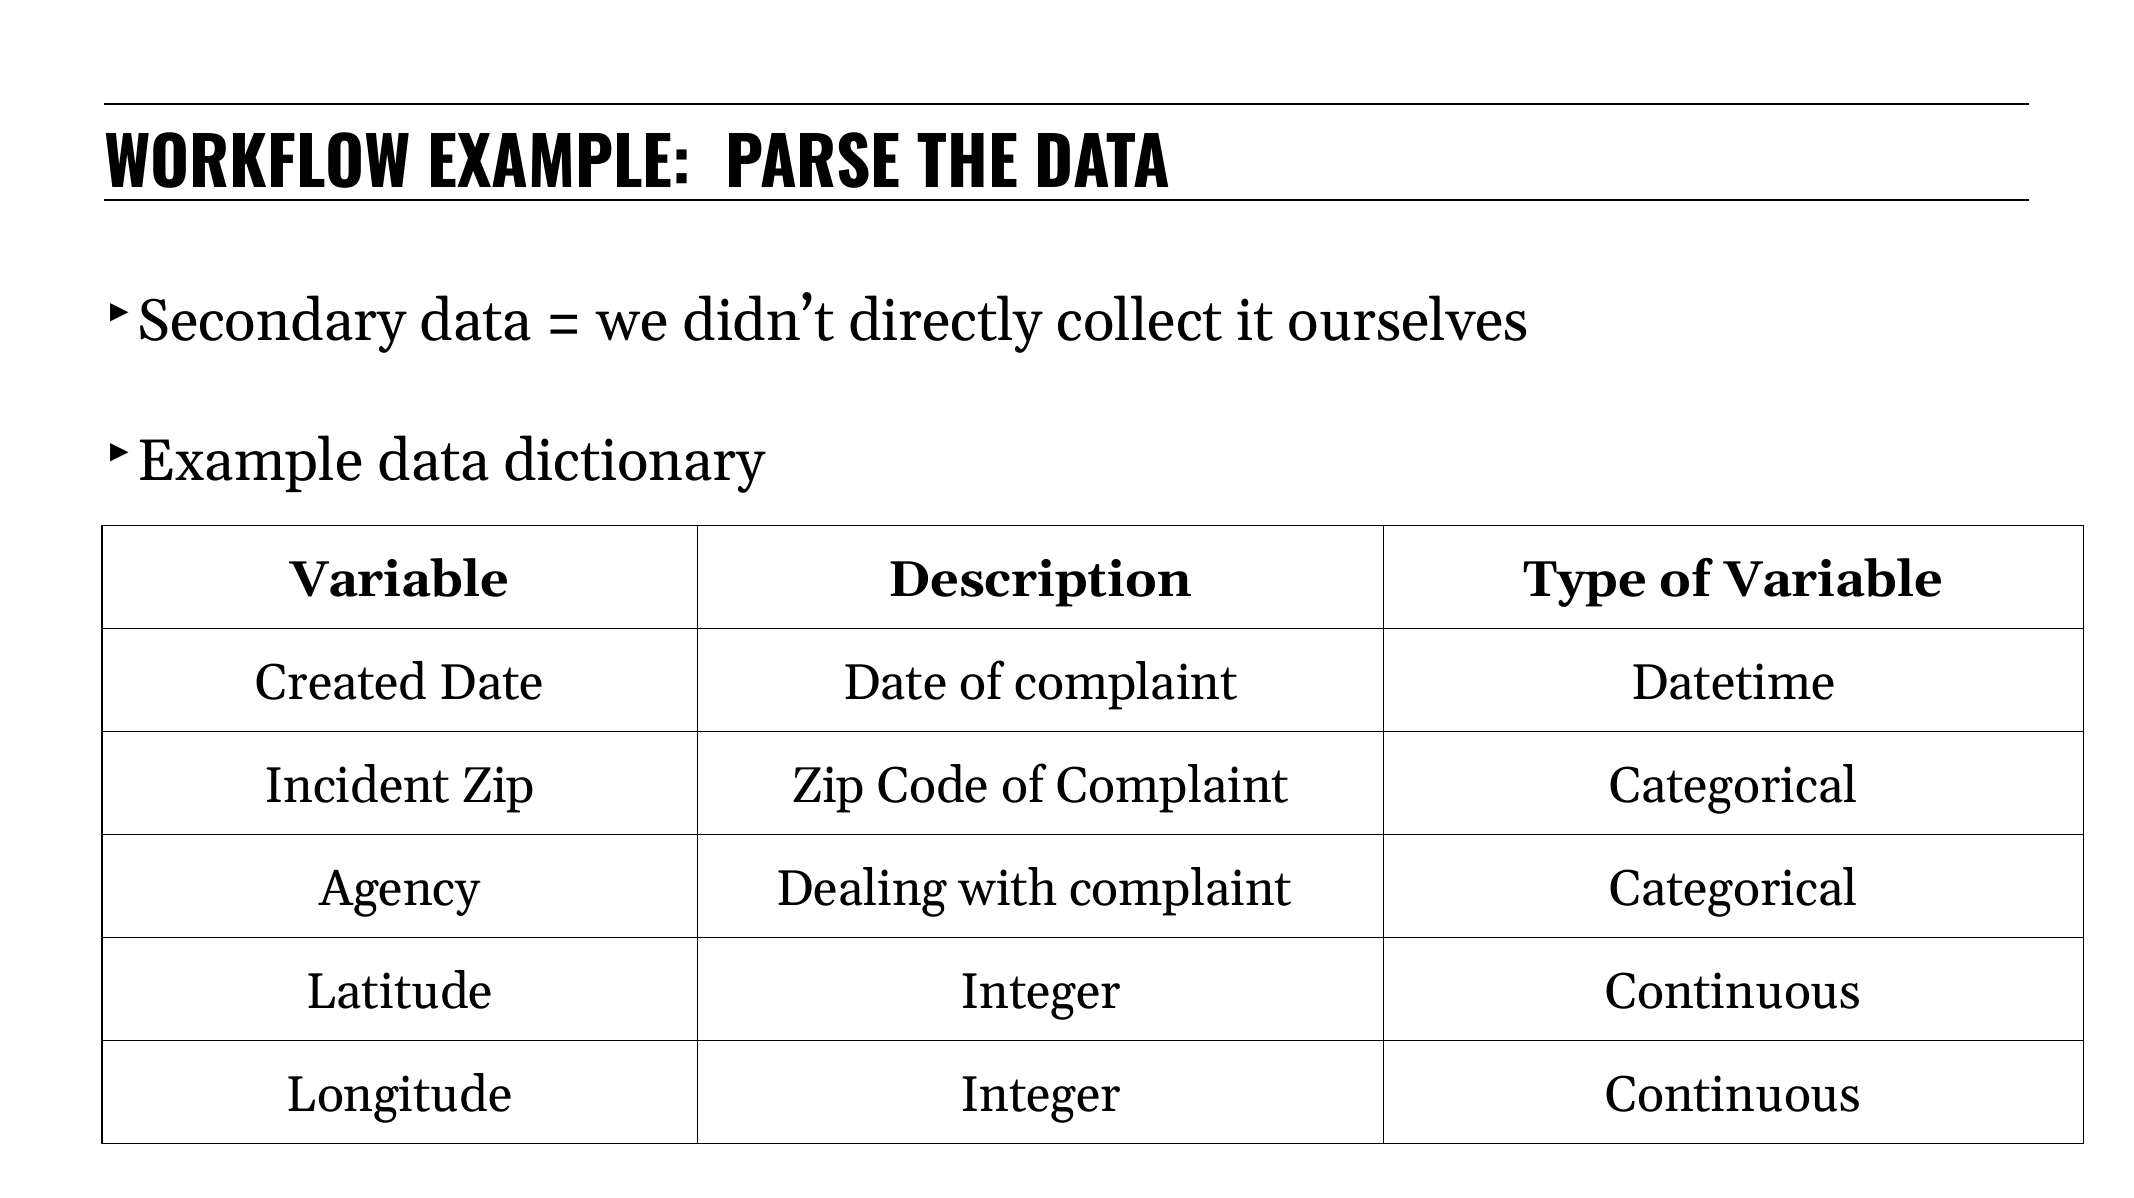

WORKFLOW EXAMPLE:  PARSE THE DATA

Secondary data = we didn’t directly collect it ourselves

Example data dictionary
| Variable | Description | Type of Variable |
| --- | --- | --- |
| Created Date | Date of complaint | Datetime |
| Incident Zip | Zip Code of Complaint | Categorical |
| Agency | Dealing with complaint | Categorical |
| Latitude | Integer | Continuous |
| Longitude | Integer | Continuous |